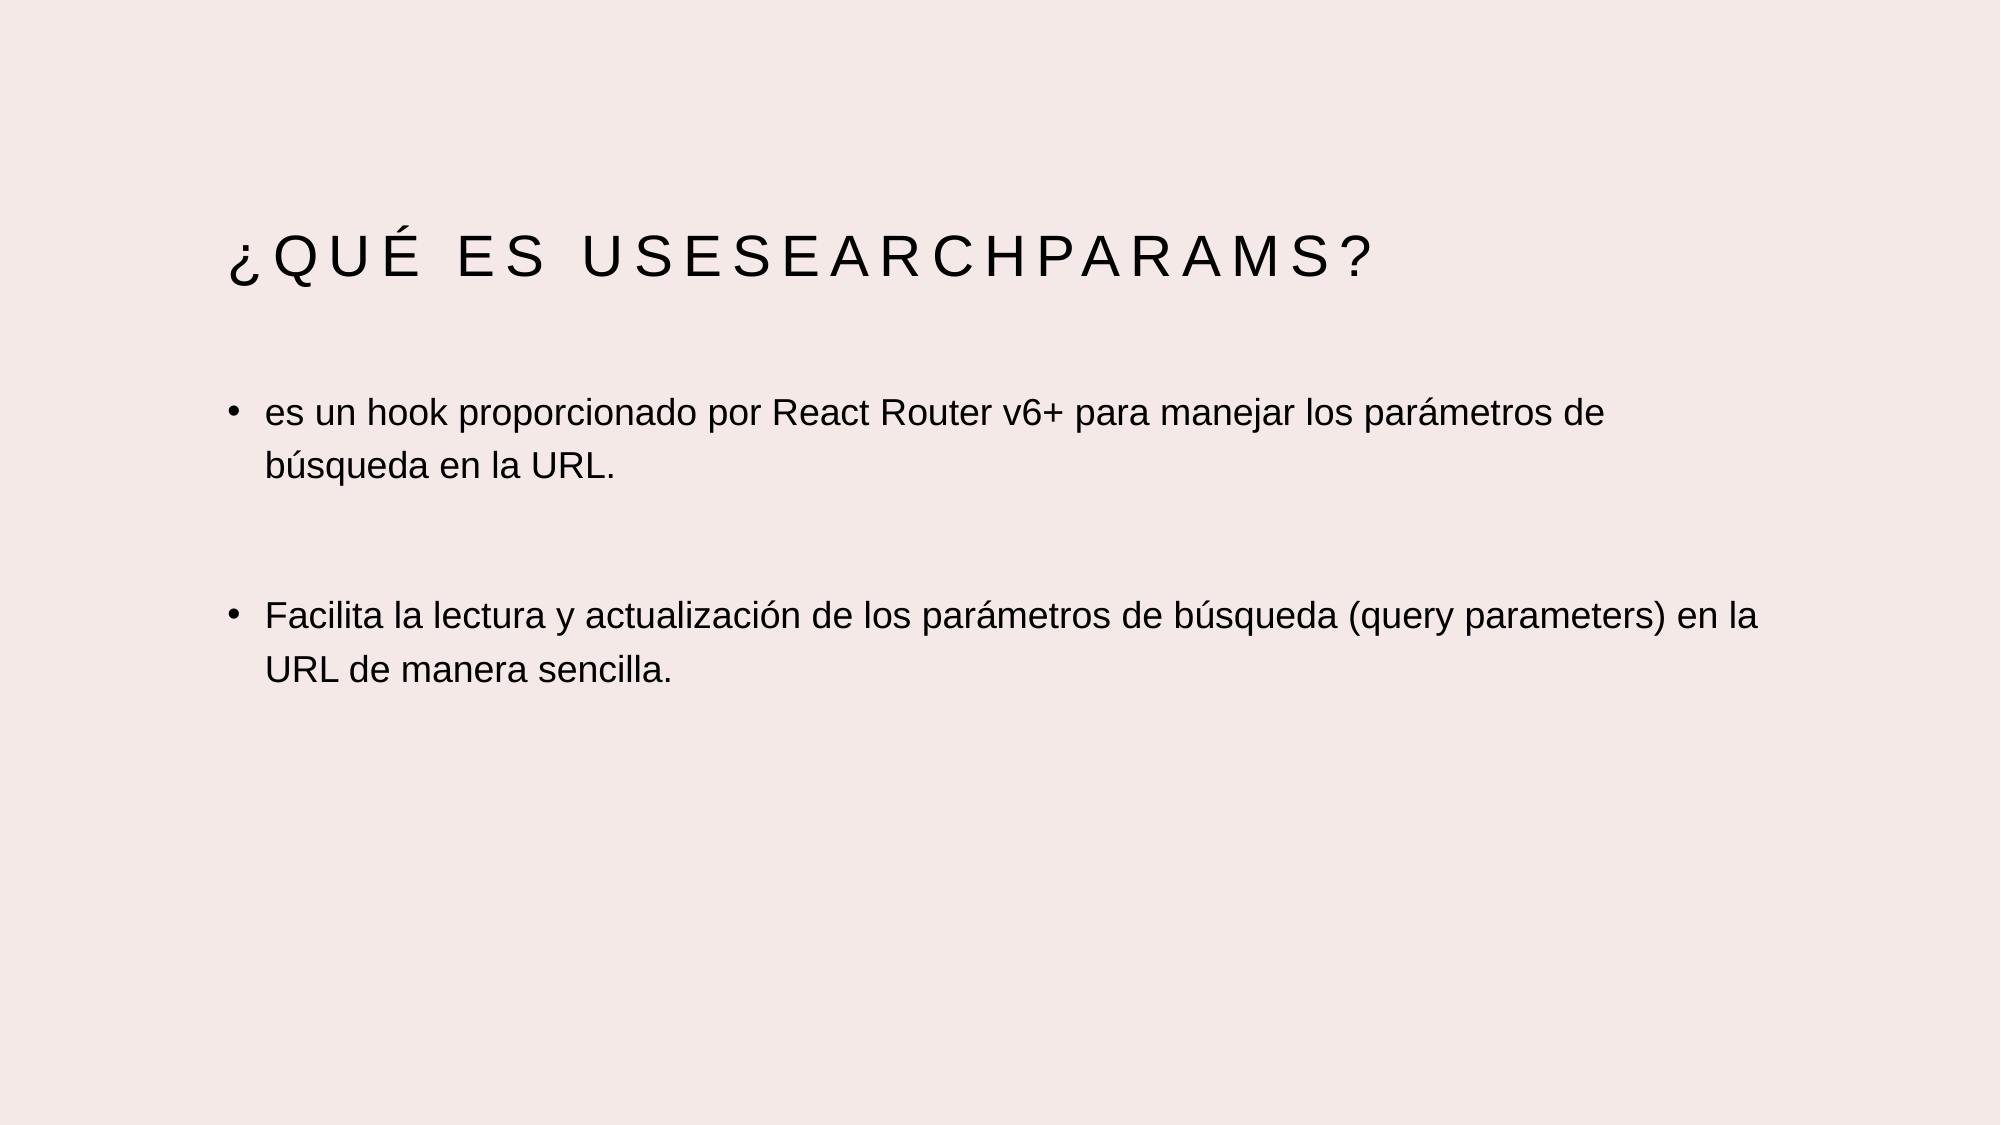

# ¿Qué es useSearchParams?
es un hook proporcionado por React Router v6+ para manejar los parámetros de búsqueda en la URL.

Facilita la lectura y actualización de los parámetros de búsqueda (query parameters) en la URL de manera sencilla.